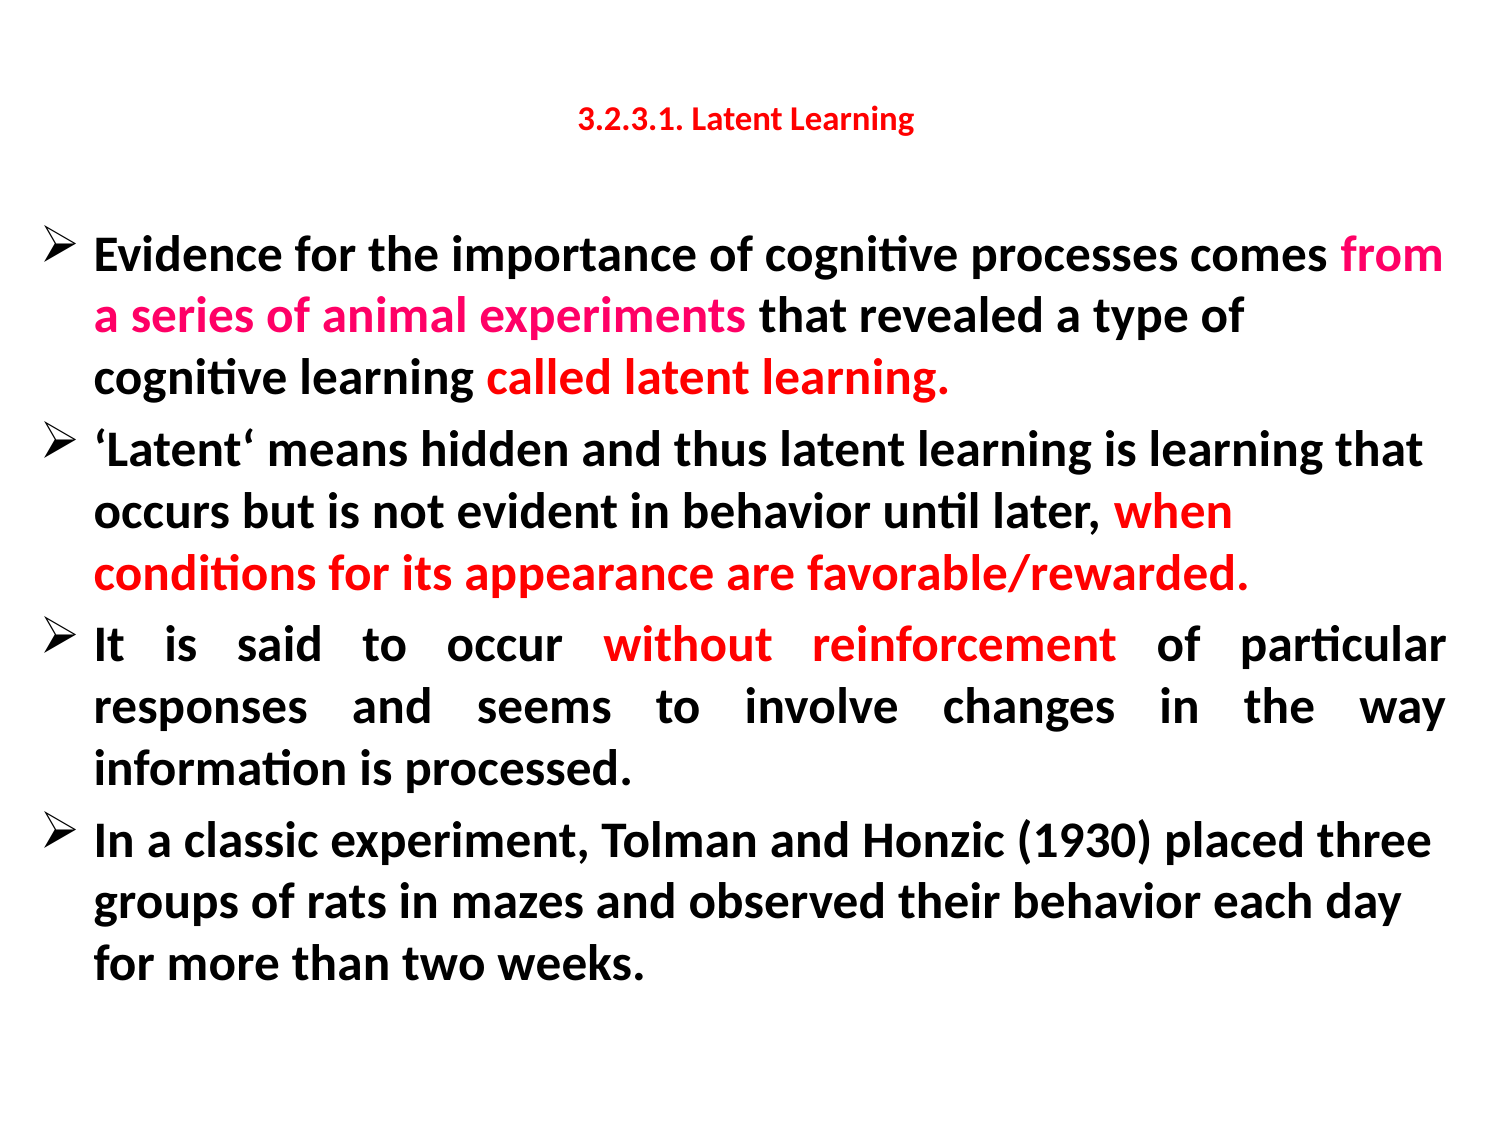

# 3.2.3.1. Latent Learning
Evidence for the importance of cognitive processes comes from a series of animal experiments that revealed a type of cognitive learning called latent learning.
‘Latent‘ means hidden and thus latent learning is learning that occurs but is not evident in behavior until later, when conditions for its appearance are favorable/rewarded.
It is said to occur without reinforcement of particular responses and seems to involve changes in the way information is processed.
In a classic experiment, Tolman and Honzic (1930) placed three groups of rats in mazes and observed their behavior each day for more than two weeks.